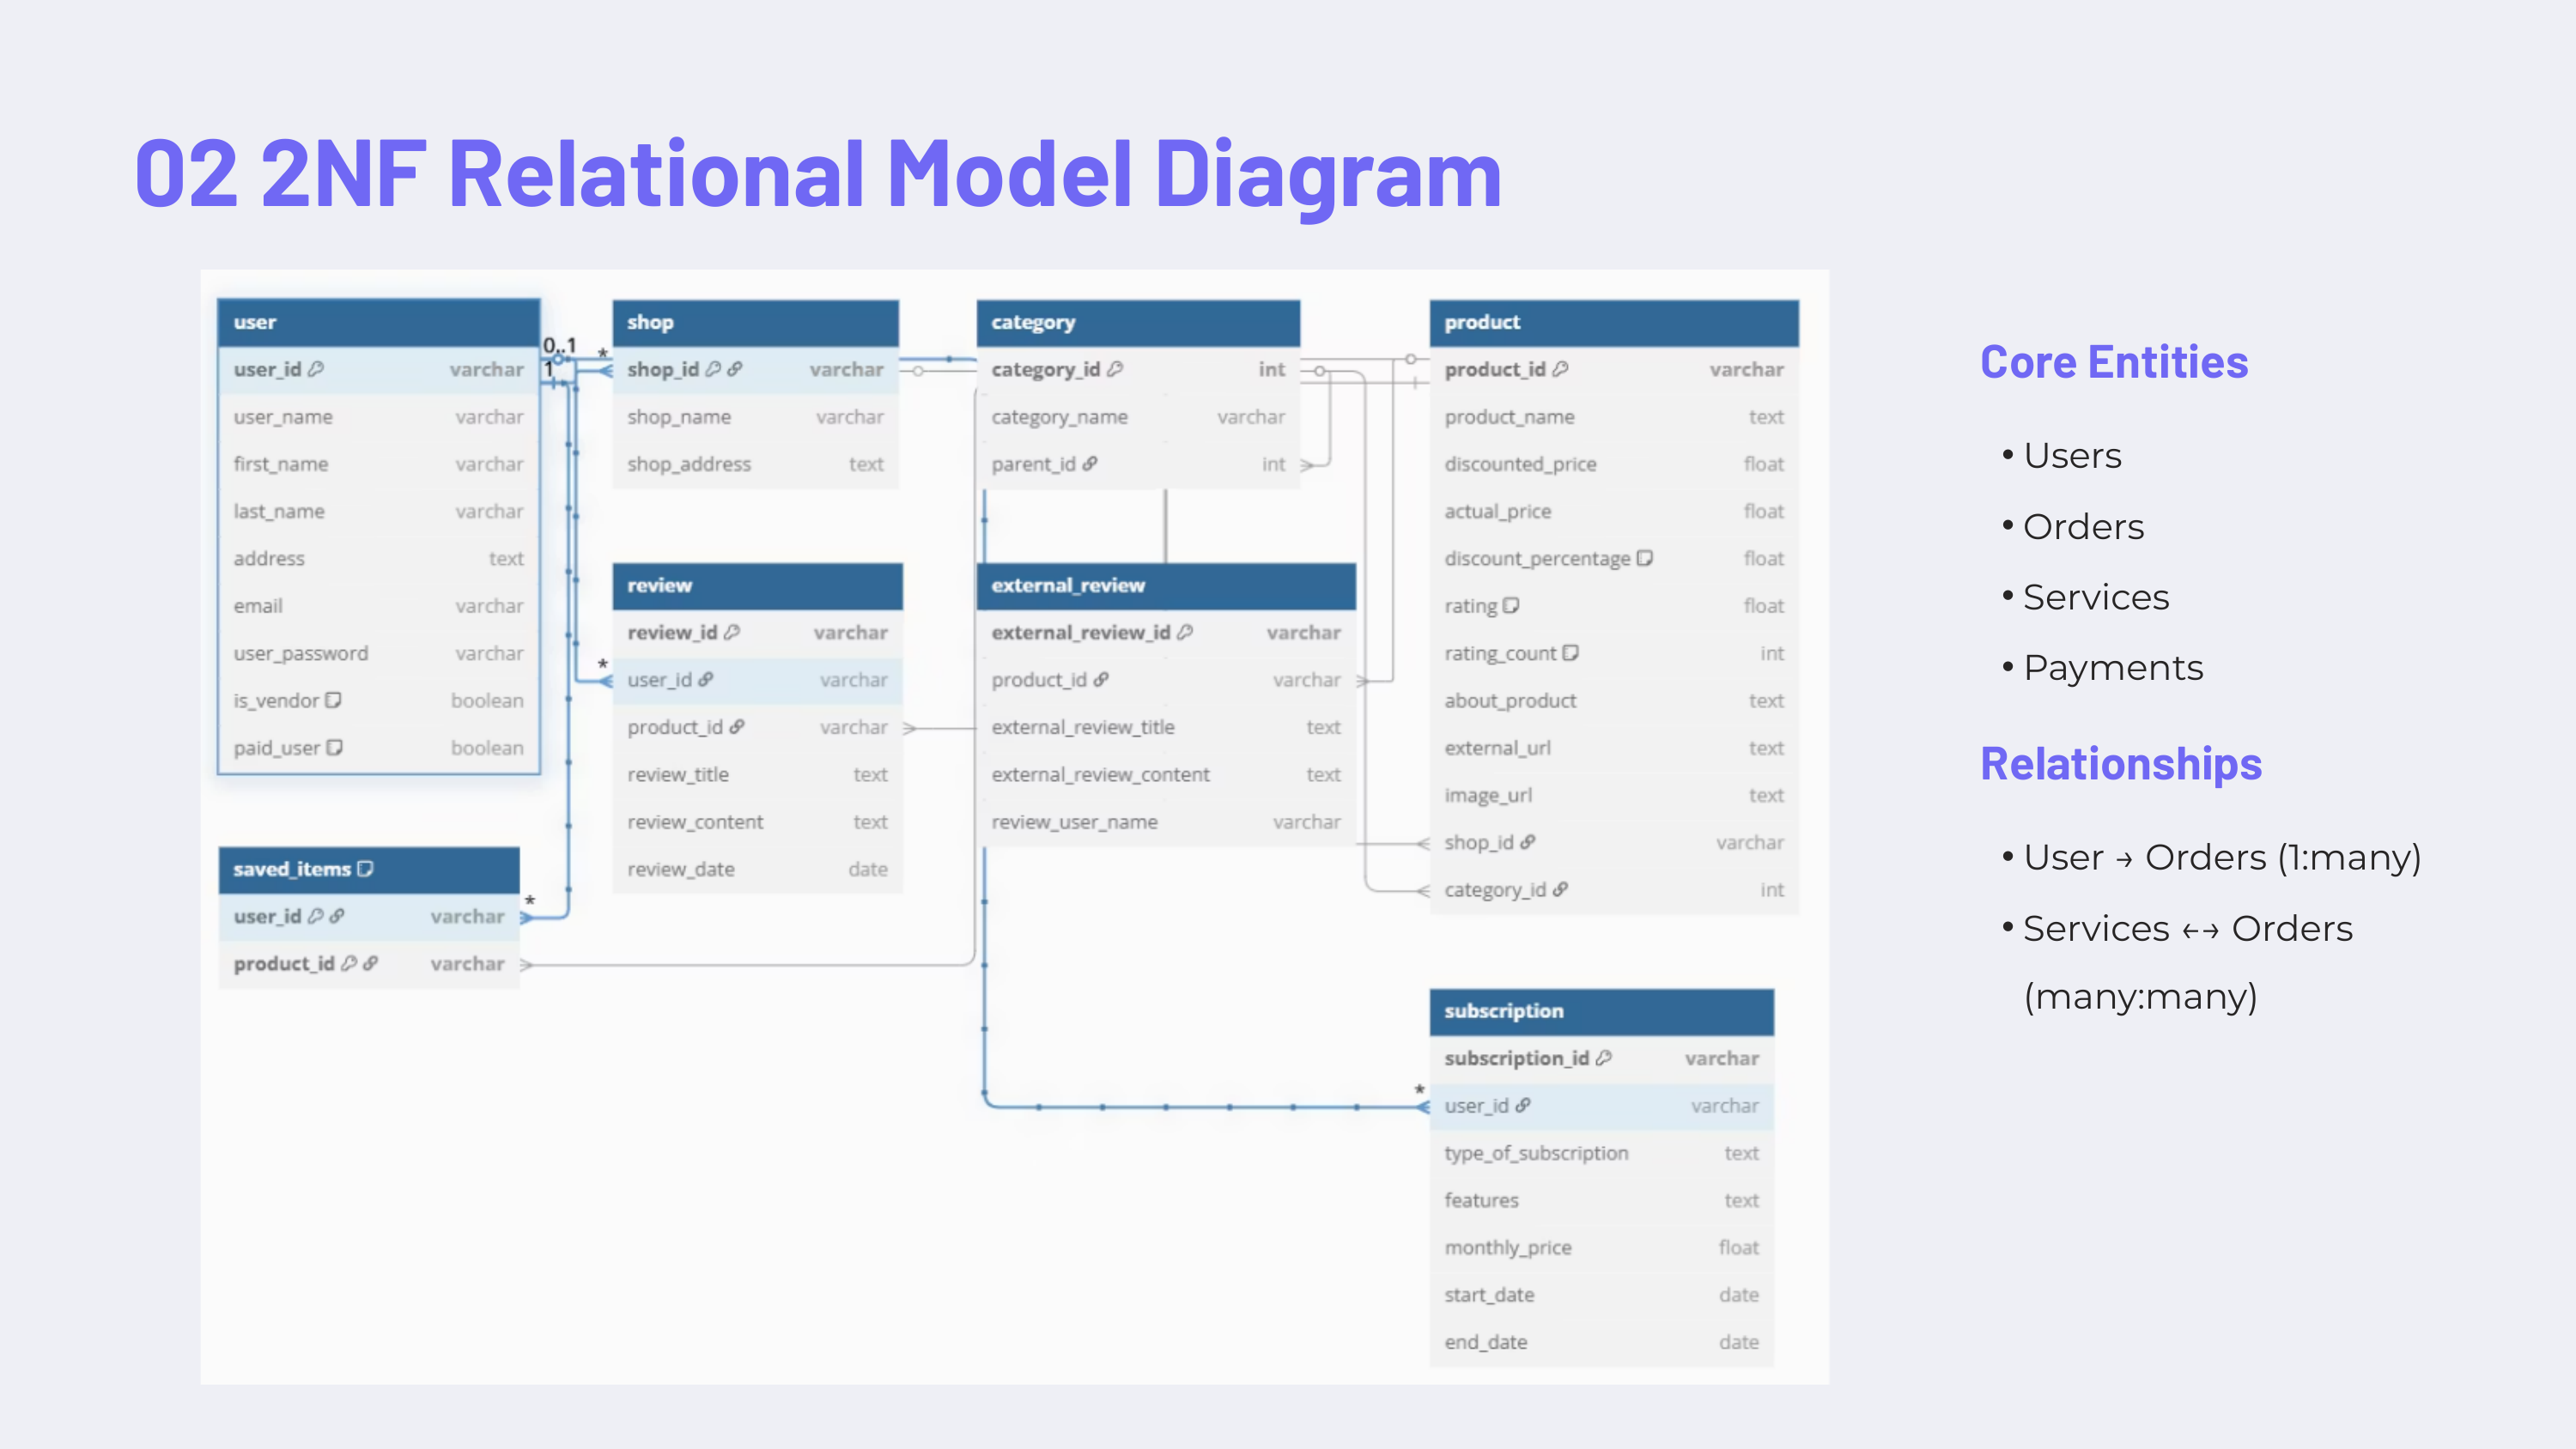

02 2NF Relational Model Diagram

Core Entities

Users

Orders

Services

Payments

Relationships

User → Orders (1:many)

Services ←→ Orders (many:many)